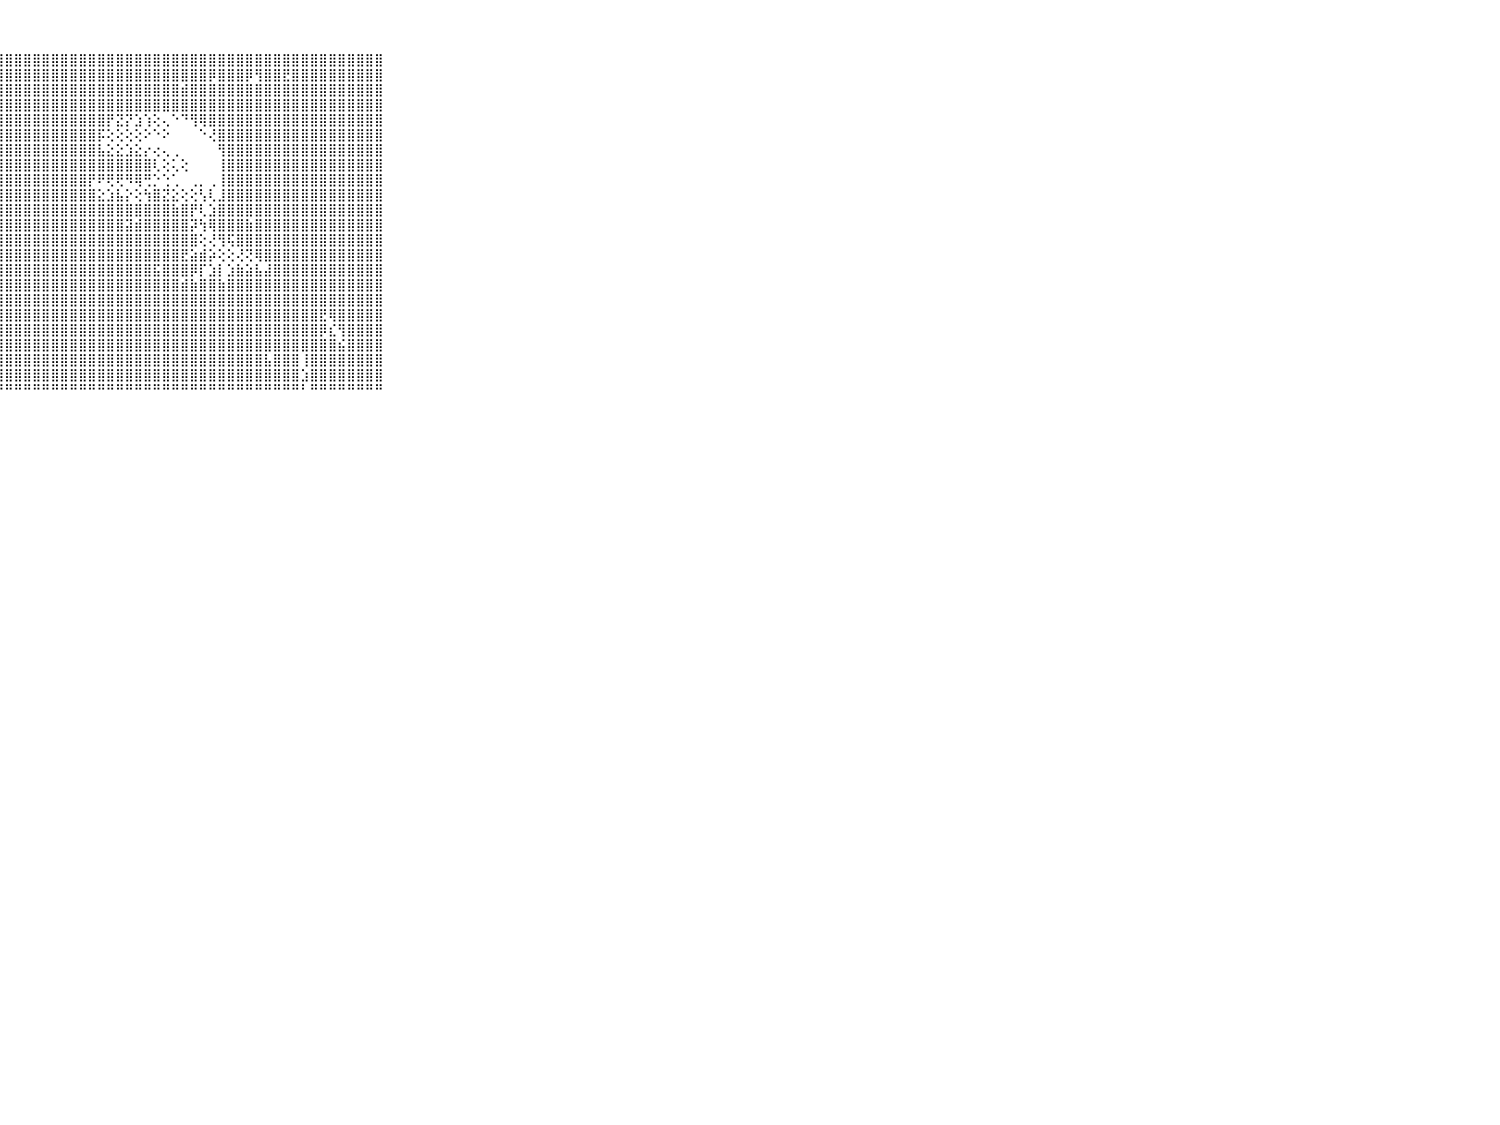

⠀⠀⠀⠀⠀⠀⠀⠀⠀⠀⠀⢸⣿⣿⣿⢿⠁⢔⢕⢕⣿⣿⣿⣿⣿⣿⣿⣿⣿⣿⣿⣿⣿⣿⣿⣿⣿⣿⣿⣿⣿⣿⣿⣿⣿⣿⣿⣿⣿⣿⣿⣿⣿⣿⣿⣿⣿⣿⣿⣿⣿⣿⣿⣿⣿⣿⣿⣿⣿⠀⠀⠀⠀⠀⠀⠀⠀⠀⠀⠀⠀
⠀⠀⠀⠀⠀⠀⠀⠀⠀⠀⠀⢸⣿⡿⣿⣿⠁⠀⢣⢕⣿⣿⣿⣿⣿⣿⣿⣿⣿⣿⣿⣿⣿⣿⣿⣿⣿⣿⣿⣿⣿⣿⣿⣿⣿⣿⣿⣿⣿⣿⡿⣿⣿⣿⡿⢻⣿⣿⣟⣿⣿⣿⣿⣿⣿⣿⣿⣿⣿⠀⠀⠀⠀⠀⠀⠀⠀⠀⠀⠀⠀
⠀⠀⠀⠀⠀⠀⠀⠀⠀⠀⠀⢼⣿⡪⢿⣟⠁⢕⢅⢕⣿⣿⣿⣿⣿⣿⣿⣿⣿⣿⣿⣿⣿⣿⣿⣿⣿⣿⣿⣿⣿⣿⣿⣿⣿⣿⣿⣾⣿⣿⣿⣿⣿⣿⣿⣿⣿⣿⣿⣿⣿⣿⣿⣿⣿⣿⣿⣿⣿⠀⠀⠀⠀⠀⠀⠀⠀⠀⠀⠀⠀
⠀⠀⠀⠀⠀⠀⠀⠀⠀⠀⠀⣿⣟⣾⢿⡿⠅⢀⢕⢕⣿⣿⣿⣿⣿⣿⣿⣿⣿⣿⣿⣿⣿⣿⣿⣿⣿⣿⣿⣿⣿⣿⣿⣿⣿⣿⣿⣿⣿⣿⣿⣿⣿⣿⣿⣿⣿⣿⣿⣿⣿⣿⣿⣿⣿⣿⣿⣿⣿⠀⠀⠀⠀⠀⠀⠀⠀⠀⠀⠀⠀
⠀⠀⠀⠀⠀⠀⠀⠀⠀⠀⠀⢻⣿⣿⣿⣷⢀⠜⢕⢕⣿⣿⣿⣿⣿⣿⣿⣿⣿⣿⣿⣿⣿⣿⣿⣿⣿⣿⣿⡟⣝⡝⣱⢱⢕⢄⠑⠙⢻⢿⣿⣿⣿⣿⣿⣿⣿⣿⣿⣿⣿⣿⣿⣿⣿⣿⣿⣿⣿⠀⠀⠀⠀⠀⠀⠀⠀⠀⠀⠀⠀
⠀⠀⠀⠀⠀⠀⠀⠀⠀⠀⠀⢸⣿⣿⣿⣿⠇⢀⢱⢇⣿⣿⣿⣿⣿⣿⣿⣿⣿⣿⣿⣿⣿⣿⣿⣿⣿⣿⡯⢕⢕⢕⢕⠕⠑⠕⠀⠀⠀⠑⢜⣿⣿⣿⣿⣿⣿⣿⣿⣿⣿⣿⣿⣿⣿⣿⣿⣿⣿⠀⠀⠀⠀⠀⠀⠀⠀⠀⠀⠀⠀
⠀⠀⠀⠀⠀⠀⠀⠀⠀⠀⠀⢜⣿⣿⣿⡯⡅⢜⢕⡱⣿⣿⣿⣿⣿⣿⣿⣿⣿⣿⣿⣿⣿⣿⣿⣿⣿⣿⣧⣕⣕⣱⣕⡔⢔⢄⢀⠀⠀⠀⠀⢻⣿⣿⣿⣿⣿⣿⣿⣿⣿⣿⣿⣿⣿⣿⣿⣿⣿⠀⠀⠀⠀⠀⠀⠀⠀⠀⠀⠀⠀
⠀⠀⠀⠀⠀⠀⠀⠀⠀⠀⠀⢸⣿⣿⣿⡗⠕⢅⢕⢱⣿⣿⣿⣿⣿⣿⣿⣿⣿⣿⣿⣿⣿⣿⣿⣿⣿⣿⣿⣿⣿⣿⣿⣿⢇⢕⢅⢕⠀⠀⠀⢸⣿⣿⣿⣿⣿⣿⣿⣿⣿⣿⣿⣿⣿⣿⣿⣿⣿⠀⠀⠀⠀⠀⠀⠀⠀⠀⠀⠀⠀
⠀⠀⠀⠀⠀⠀⠀⠀⠀⠀⠀⢸⣿⣿⣿⡕⢄⠘⢕⢱⣿⣿⣿⣿⣿⣿⣿⣿⣿⣿⣿⣿⣿⣿⣿⣿⣿⡟⠟⢟⢟⠻⢿⢛⡑⢑⢁⠀⢀⡀⢀⢸⣿⣿⣿⣿⣿⣿⣿⣿⣿⣿⣿⣿⣿⣿⣿⣿⣿⠀⠀⠀⠀⠀⠀⠀⠀⠀⠀⠀⠀
⠀⠀⠀⠀⠀⠀⠀⠀⠀⠀⠀⣿⣾⢿⣿⡇⠑⢄⢕⢱⣿⣿⣿⣿⣿⣿⣿⣿⣿⣿⣿⣿⣿⣿⣿⣿⣿⣿⣕⣱⣧⡕⢕⢳⣿⣝⣕⢕⢕⢣⢇⣸⣿⣿⣿⣿⣿⣿⣿⣿⣿⣿⣿⣿⣿⣿⣿⣿⣿⠀⠀⠀⠀⠀⠀⠀⠀⠀⠀⠀⠀
⠀⠀⠀⠀⠀⠀⠀⠀⠀⠀⠀⣿⣿⣾⣿⡗⢄⠕⢕⢸⣿⣿⣿⣿⣿⣿⣿⣿⣿⣿⣿⣿⣿⣿⣿⣿⣿⣿⣿⣿⣿⣿⣿⣿⣿⣿⣷⣿⡟⢇⣱⣿⣿⣿⣿⣿⣿⣿⣿⣿⣿⣿⣿⣿⣿⣿⣿⣿⣿⠀⠀⠀⠀⠀⠀⠀⠀⠀⠀⠀⠀
⠀⠀⠀⠀⠀⠀⠀⠀⠀⠀⠀⢹⣿⣿⣾⢇⠁⢕⢕⢸⣿⣿⣿⣿⣿⣿⣿⣿⣿⣿⣿⣿⣿⣿⣿⣿⣿⣿⣿⣿⣿⣽⣾⣿⣿⣿⣿⣿⡽⢳⢿⣿⣿⣿⣷⣿⣿⣿⣿⣿⣿⣿⣿⣿⣿⣿⣿⣿⣿⠀⠀⠀⠀⠀⠀⠀⠀⠀⠀⠀⠀
⠀⠀⠀⠀⠀⠀⠀⠀⠀⠀⠀⢸⢿⣿⢿⡇⠔⢕⢕⢸⣿⣿⣿⣿⣿⣿⣿⣿⣿⣿⣿⣿⣿⣿⣿⣿⣿⣿⣿⣿⣿⣿⣿⣿⣿⣿⣿⣿⣿⢕⢜⢻⢯⣿⣿⣿⣿⣿⣿⣿⣿⣿⣿⣿⣿⣿⣿⣿⣿⠀⠀⠀⠀⠀⠀⠀⠀⠀⠀⠀⠀
⠀⠀⠀⠀⠀⠀⠀⠀⠀⠀⠀⢸⣿⣾⣷⢕⠀⢕⢕⢸⣿⣿⣿⣿⣿⣿⣿⣿⣿⣿⣿⣿⣿⣿⣿⣿⣿⣿⣿⣿⣿⣿⣿⣿⣿⣿⣿⣟⣵⣾⡵⢕⢕⢜⢝⢿⣿⣿⣿⣿⣿⣿⣿⣿⣿⣿⣿⣿⣿⠀⠀⠀⠀⠀⠀⠀⠀⠀⠀⠀⠀
⠀⠀⠀⠀⠀⠀⠀⠀⠀⠀⠀⢜⣺⣿⣿⢕⠀⢕⢕⣸⣿⣿⣿⣿⣿⣿⣿⣿⣿⣿⣿⣿⣿⣿⣿⣿⣿⣿⣿⣿⣿⣿⣿⣿⣯⣿⣿⣿⡿⡏⣱⡇⣱⣷⣵⣧⣼⣿⣿⣿⣿⣿⣿⣿⣿⣿⣿⣿⣿⠀⠀⠀⠀⠀⠀⠀⠀⠀⠀⠀⠀
⠀⠀⠀⠀⠀⠀⠀⠀⠀⠀⠀⢸⢵⣿⣿⠁⠀⢕⢕⢸⣿⣿⣿⣿⣿⣿⣿⣿⣿⣿⣿⣿⣿⣿⣿⣿⣿⣿⣿⣿⣿⣿⣿⣿⣿⣿⣿⣾⣷⣿⣿⣷⣿⣿⣿⣿⣿⣿⣿⣿⣿⣿⣿⣿⣿⣿⣿⣿⣿⠀⠀⠀⠀⠀⠀⠀⠀⠀⠀⠀⠀
⠀⠀⠀⠀⠀⠀⠀⠀⠀⠀⠀⢜⢹⣿⣿⢑⠑⢕⢕⣽⣿⣿⣿⣿⣿⣿⣿⣿⣿⣿⣿⣿⣿⣿⣿⣿⣿⣿⣿⣿⣿⣿⣿⣿⣿⣿⣿⣿⣿⣿⣿⣿⣿⣿⣿⣿⣿⣿⣿⣿⣿⣿⣿⣿⣿⣿⣿⣿⣿⠀⠀⠀⠀⠀⠀⠀⠀⠀⠀⠀⠀
⠀⠀⠀⠀⠀⠀⠀⠀⠀⠀⠀⢕⢜⢼⢏⠀⠀⢕⢕⣿⣿⣿⣿⣿⣿⣿⣿⣿⣿⣿⣿⣿⣿⣿⣿⣿⣿⣿⣿⣿⣿⣿⣿⣿⣿⣿⣿⣿⣿⣿⣿⣿⣿⣿⣿⣿⣿⣿⣿⣿⣿⣿⣟⢿⣿⣿⣿⣿⣿⠀⠀⠀⠀⠀⠀⠀⠀⠀⠀⠀⠀
⠀⠀⠀⠀⠀⠀⠀⠀⠀⠀⠀⢕⡜⢎⢕⢔⢑⢕⢕⣿⣿⣿⣿⣿⣿⣿⣿⣿⣿⣿⣿⣿⣿⣿⣿⣿⣿⣿⣿⣿⣿⣿⣿⣿⣿⣿⣿⣿⣿⣿⣿⣿⣿⣿⣿⣿⣿⣿⣿⣿⣿⣿⡿⣎⢻⣿⣿⣿⣿⠀⠀⠀⠀⠀⠀⠀⠀⠀⠀⠀⠀
⠀⠀⠀⠀⠀⠀⠀⠀⠀⠀⠀⢕⢇⢱⢕⠀⢑⢕⢕⣿⣿⣿⣿⣿⣿⣿⣿⣿⣿⣿⣿⣿⣿⣿⣿⣿⣿⣿⣿⣿⣿⣿⣿⣿⣿⣿⣿⣿⣿⣿⣿⣿⣿⣿⣿⣿⣿⣿⣿⣿⣿⣿⣿⣿⣮⣿⣿⣿⣿⠀⠀⠀⠀⠀⠀⠀⠀⠀⠀⠀⠀
⠀⠀⠀⠀⠀⠀⠀⠀⠀⠀⠀⢕⡕⡕⢕⢔⢁⢕⢱⣿⣿⣿⣿⣿⣿⣿⣿⣿⣿⣿⣿⣿⣿⣿⣿⣿⣿⣿⣿⣿⣿⣿⣿⣿⣿⣿⣿⣿⣿⣿⣿⣿⣿⣿⣿⣿⣧⣿⣿⣿⢸⣿⣿⣿⣿⣿⣿⣿⣿⠀⠀⠀⠀⠀⠀⠀⠀⠀⠀⠀⠀
⠀⠀⠀⠀⠀⠀⠀⠀⠀⠀⠀⢕⢵⣜⢕⠀⢕⢕⢸⣿⣿⣿⣿⣿⣿⣿⣿⣿⣿⣿⣿⣿⣿⣿⣿⣿⣿⣿⣿⣿⣿⣿⣿⣿⣿⣿⣿⣿⣿⣿⣿⣿⣿⣿⣿⣿⣿⣿⣿⣿⣱⣿⣿⣿⣿⣿⣿⣿⣿⠀⠀⠀⠀⠀⠀⠀⠀⠀⠀⠀⠀
⠀⠀⠀⠀⠀⠀⠀⠀⠀⠀⠀⠑⠑⠙⠑⠑⠑⠑⠑⠛⠛⠛⠛⠛⠛⠛⠛⠛⠛⠛⠛⠛⠛⠛⠛⠛⠛⠛⠛⠛⠛⠛⠛⠛⠛⠛⠛⠛⠛⠛⠛⠛⠛⠛⠛⠛⠛⠛⠛⠛⠃⠛⠛⠛⠛⠛⠛⠛⠛⠀⠀⠀⠀⠀⠀⠀⠀⠀⠀⠀⠀